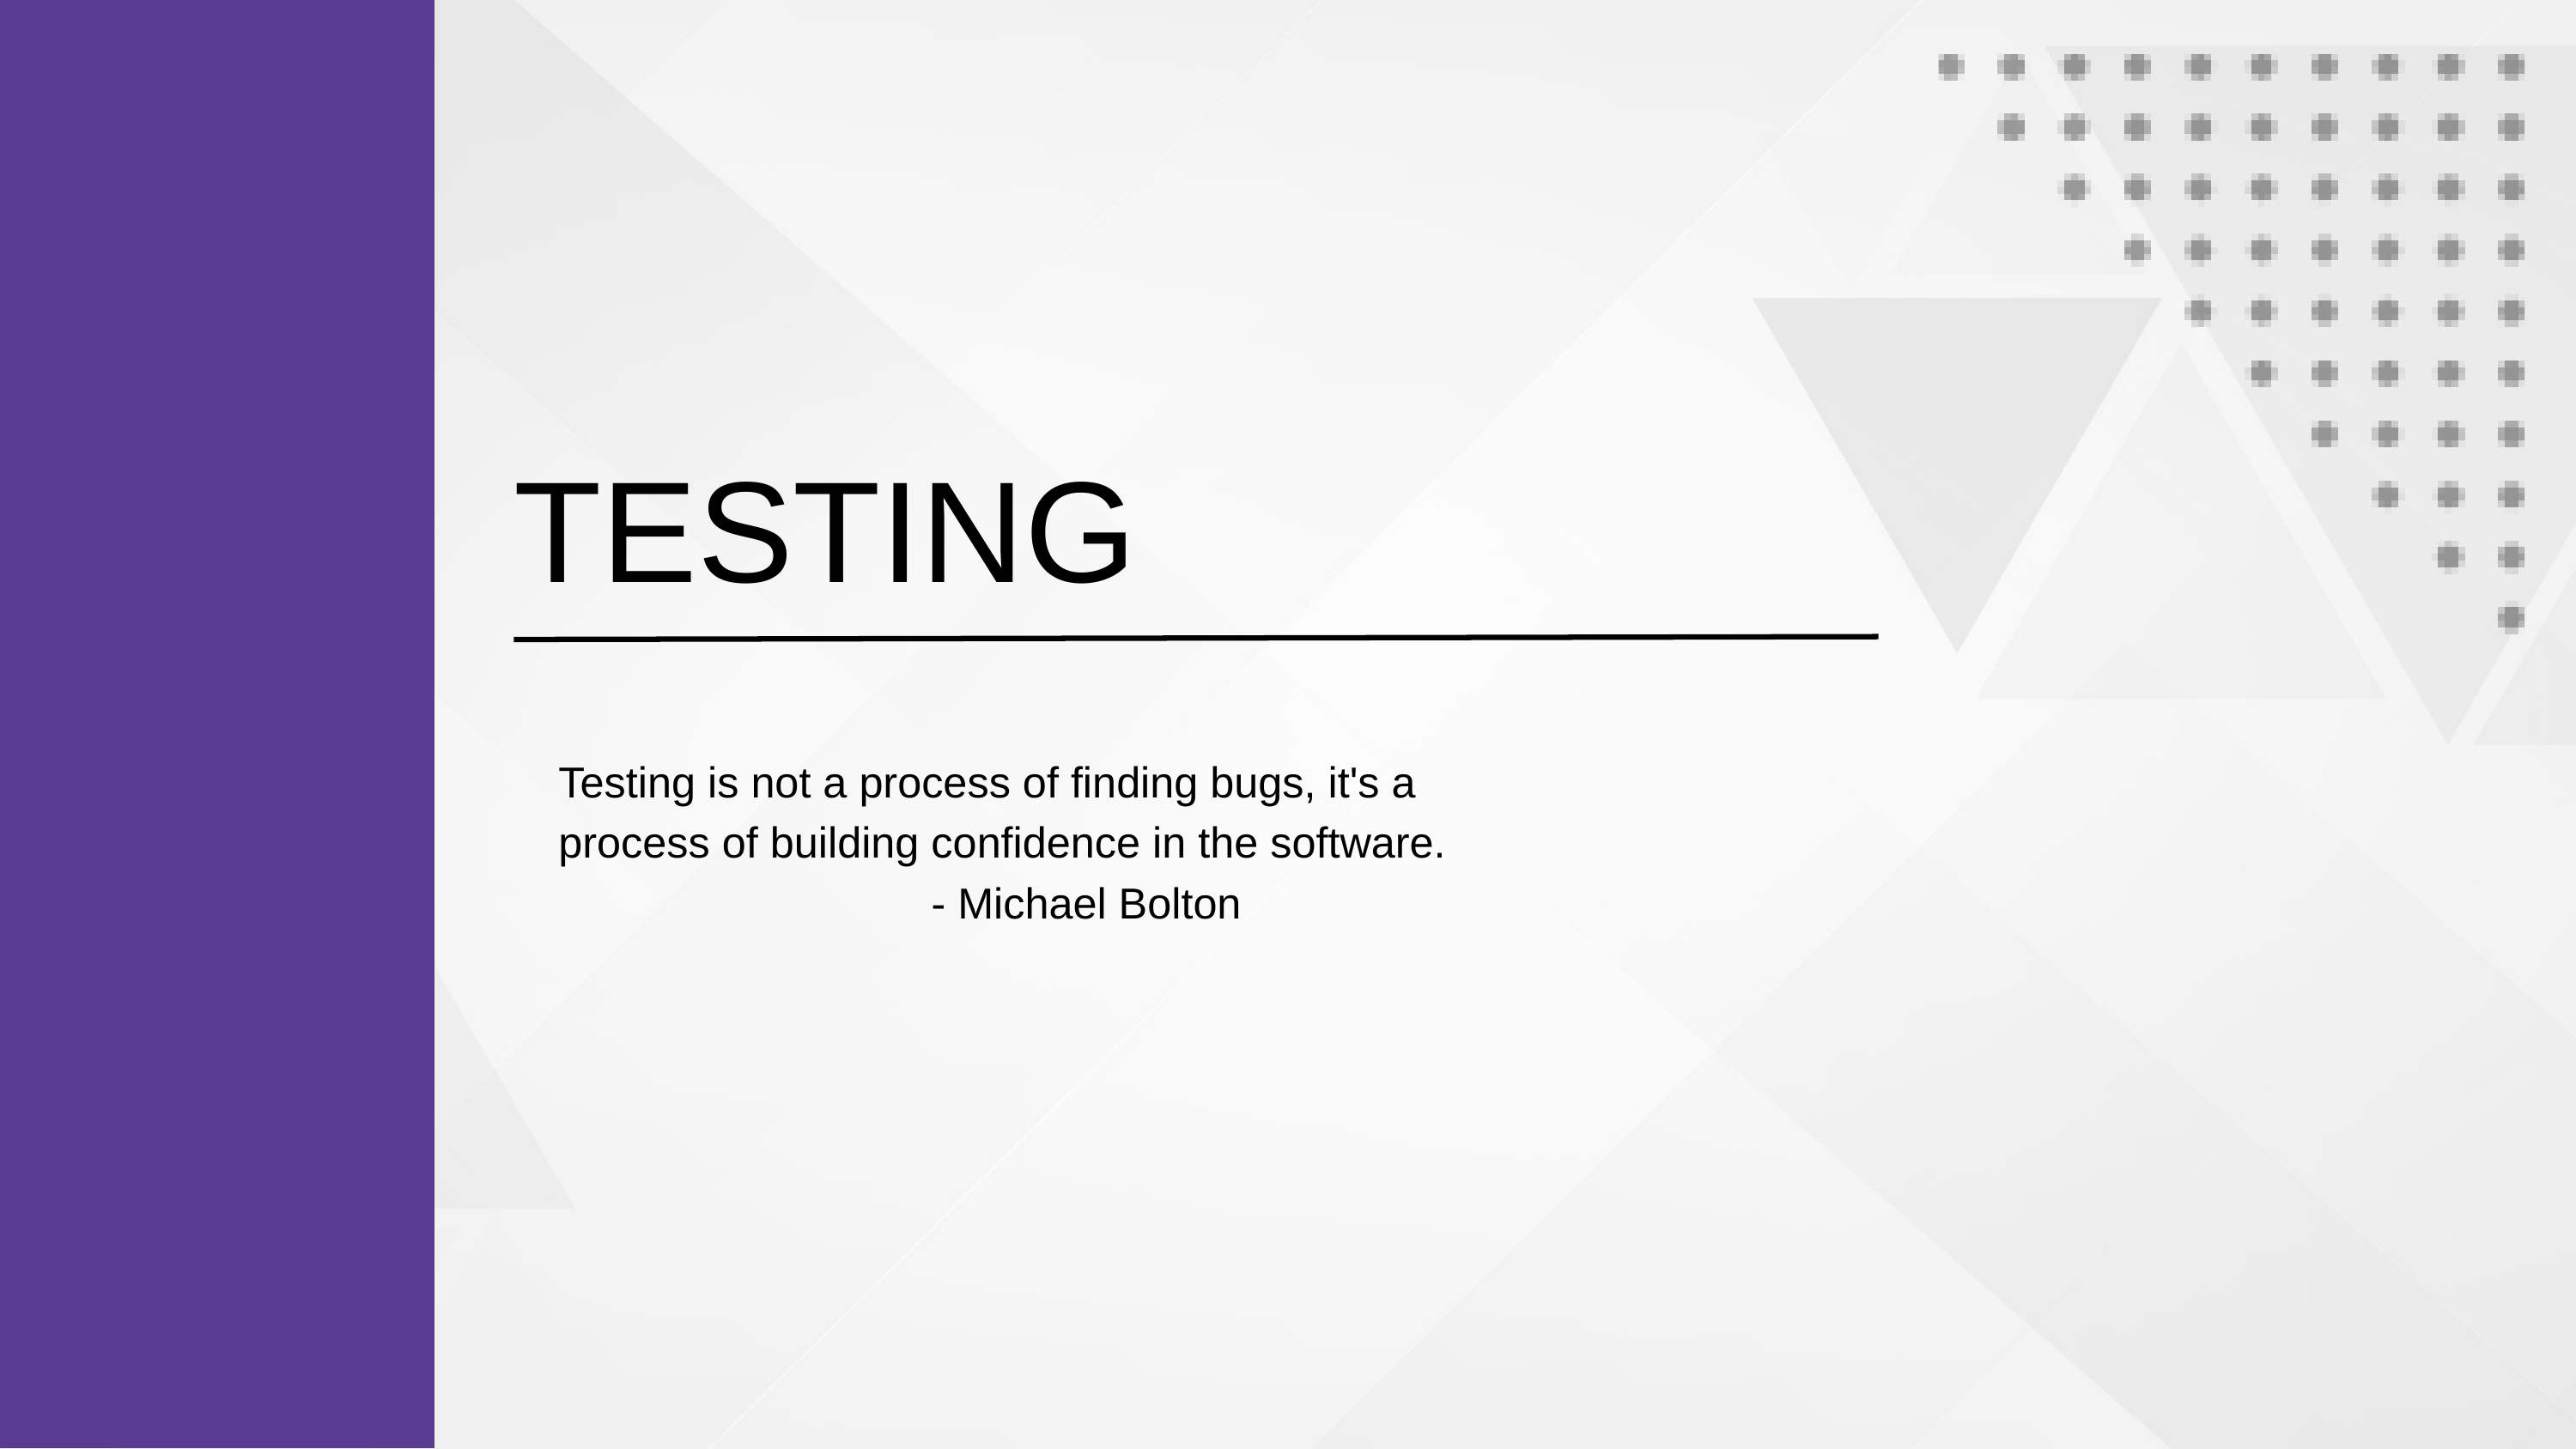

TESTING

Testing is not a process of finding bugs, it's a process of building confidence in the software.
                               - Michael Bolton